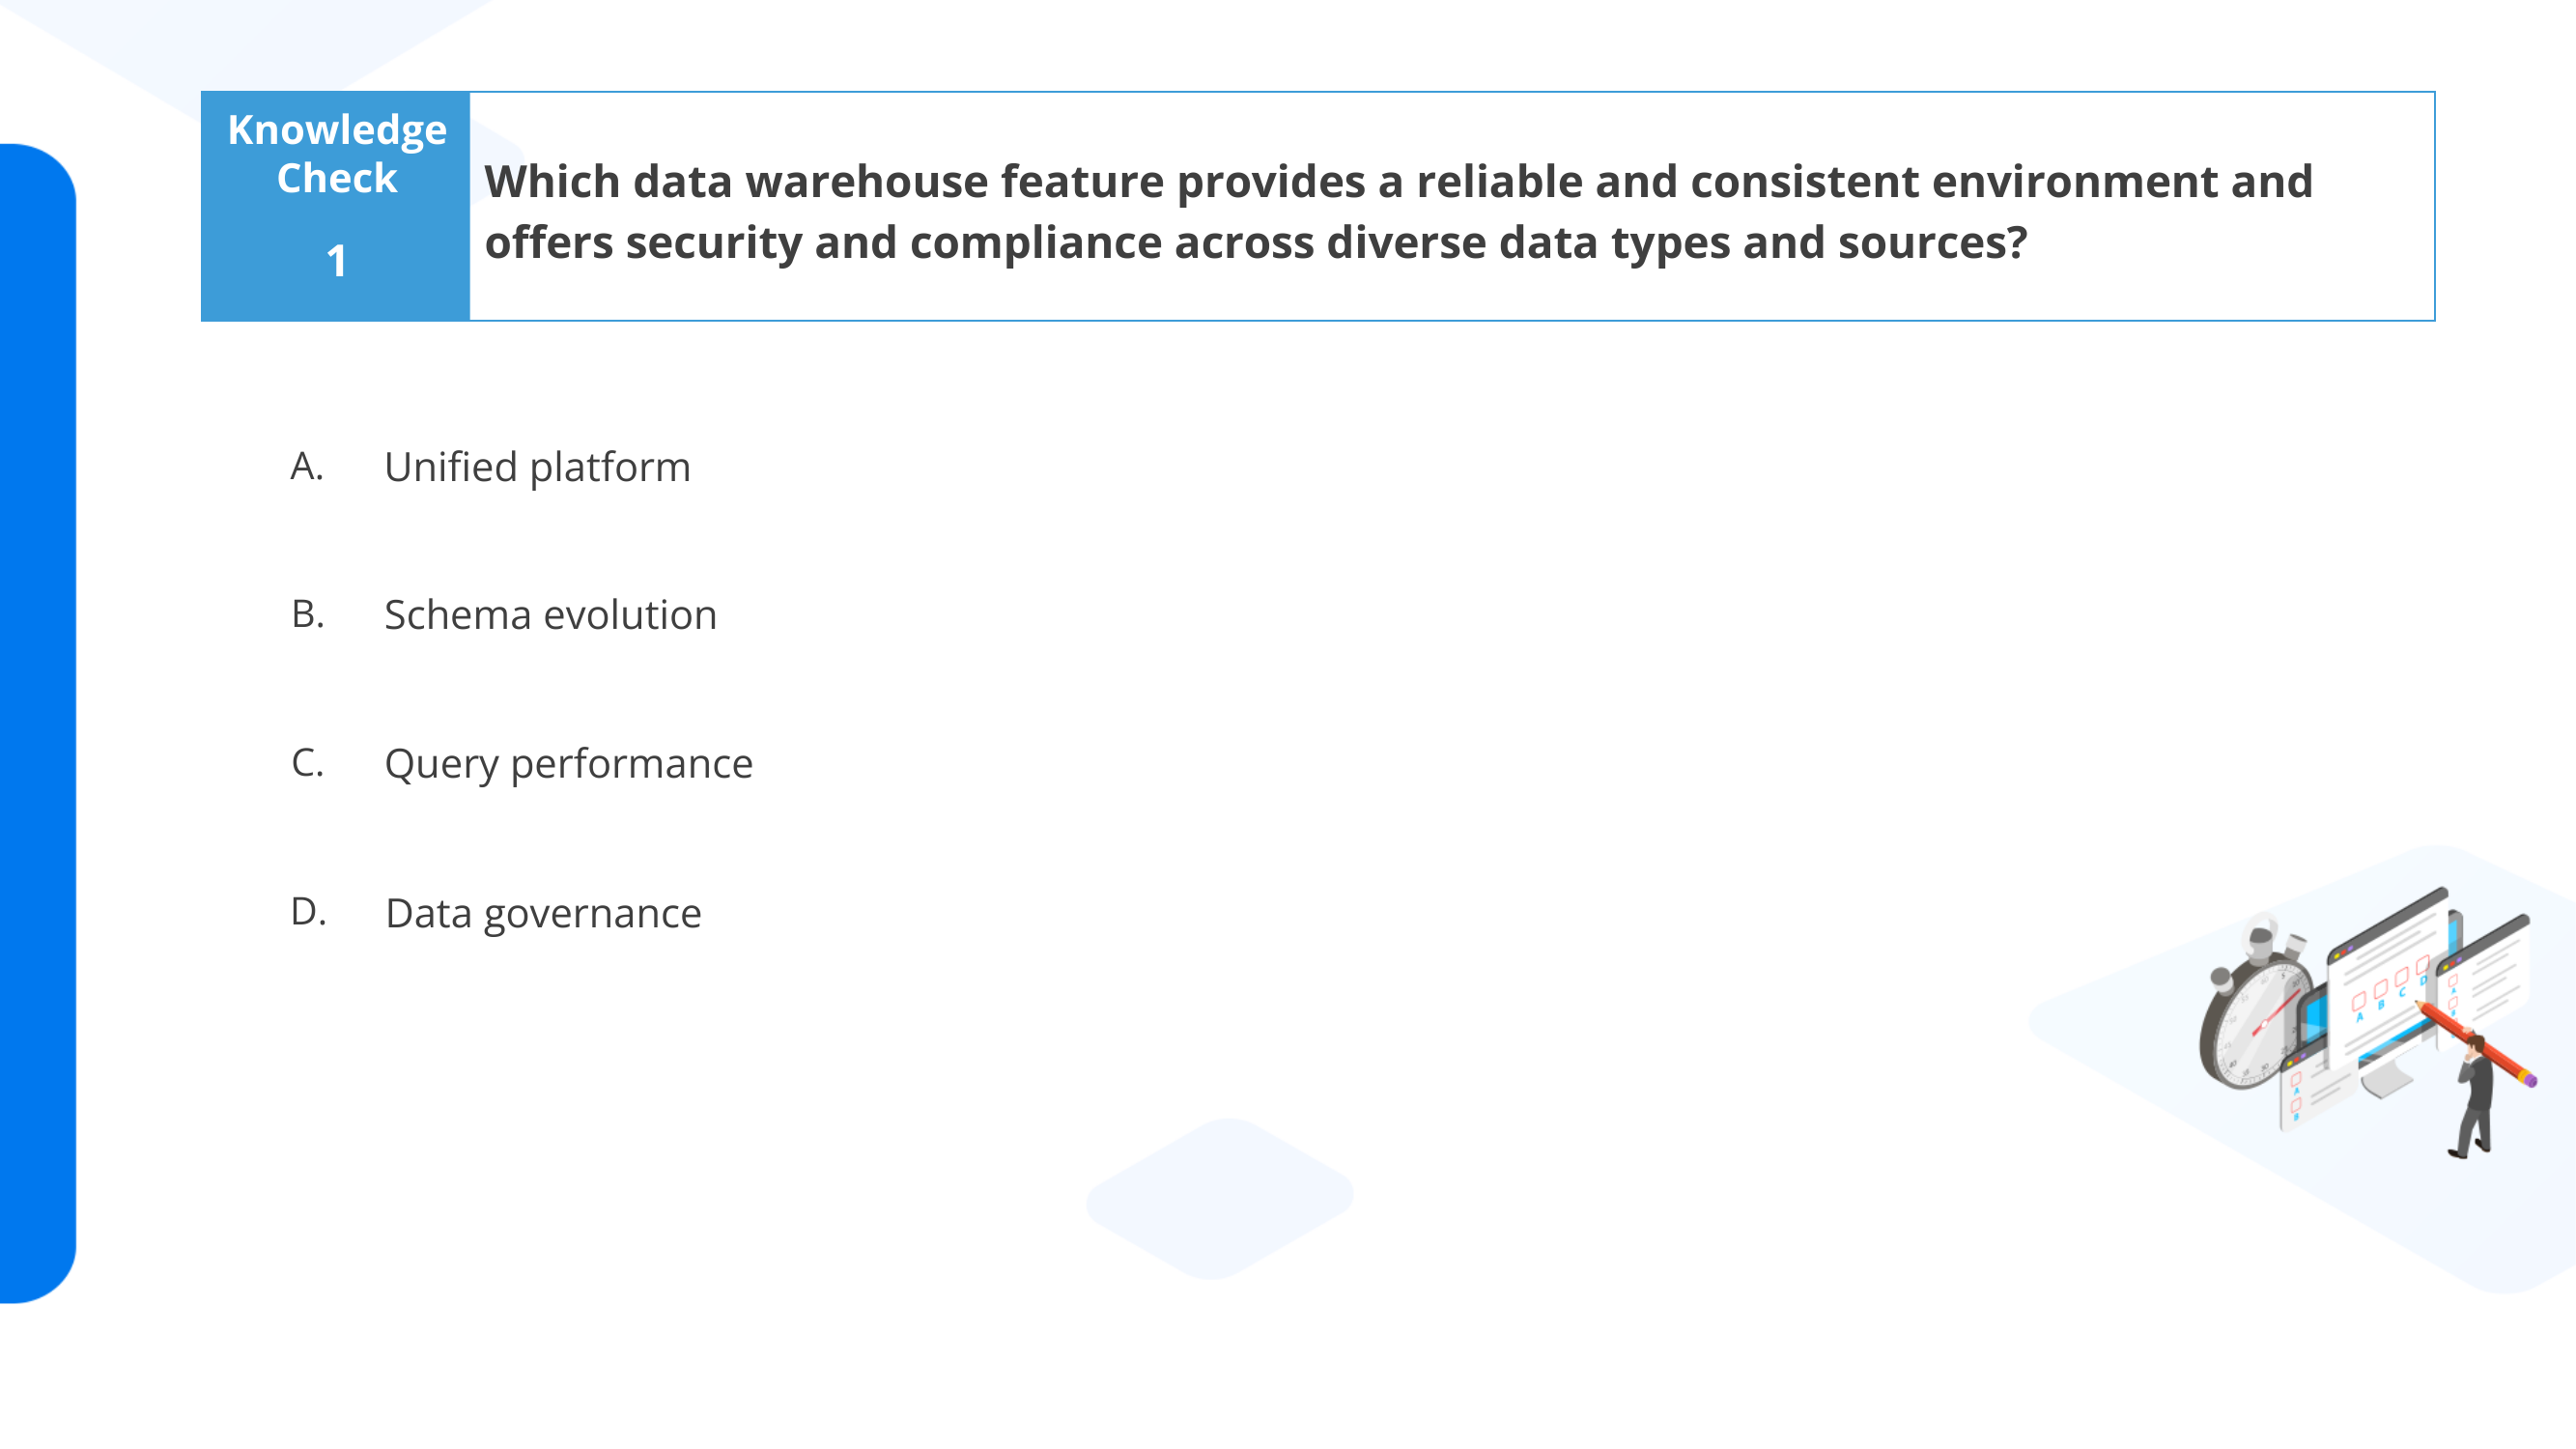

Which data warehouse feature provides a reliable and consistent environment and offers security and compliance across diverse data types and sources?
1
Unified platform
Schema evolution
Query performance

Data governance